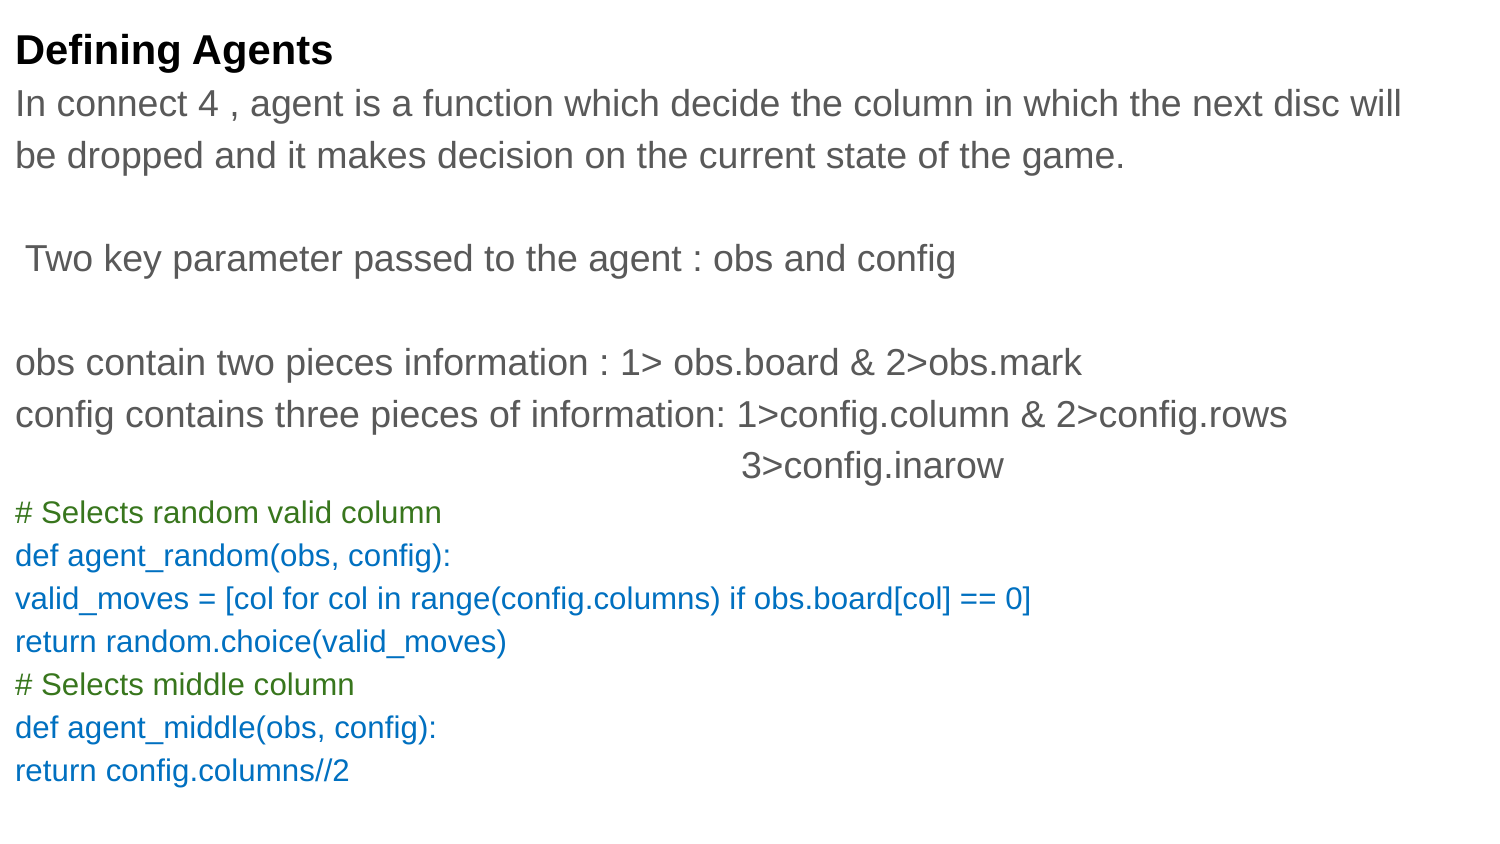

Defining Agents
In connect 4 , agent is a function which decide the column in which the next disc will be dropped and it makes decision on the current state of the game.
 Two key parameter passed to the agent : obs and config
obs contain two pieces information : 1> obs.board & 2>obs.mark
config contains three pieces of information: 1>config.column & 2>config.rows
            3>config.inarow
# Selects random valid column
def agent_random(obs, config):
valid_moves = [col for col in range(config.columns) if obs.board[col] == 0]
return random.choice(valid_moves)
# Selects middle column
def agent_middle(obs, config):
return config.columns//2